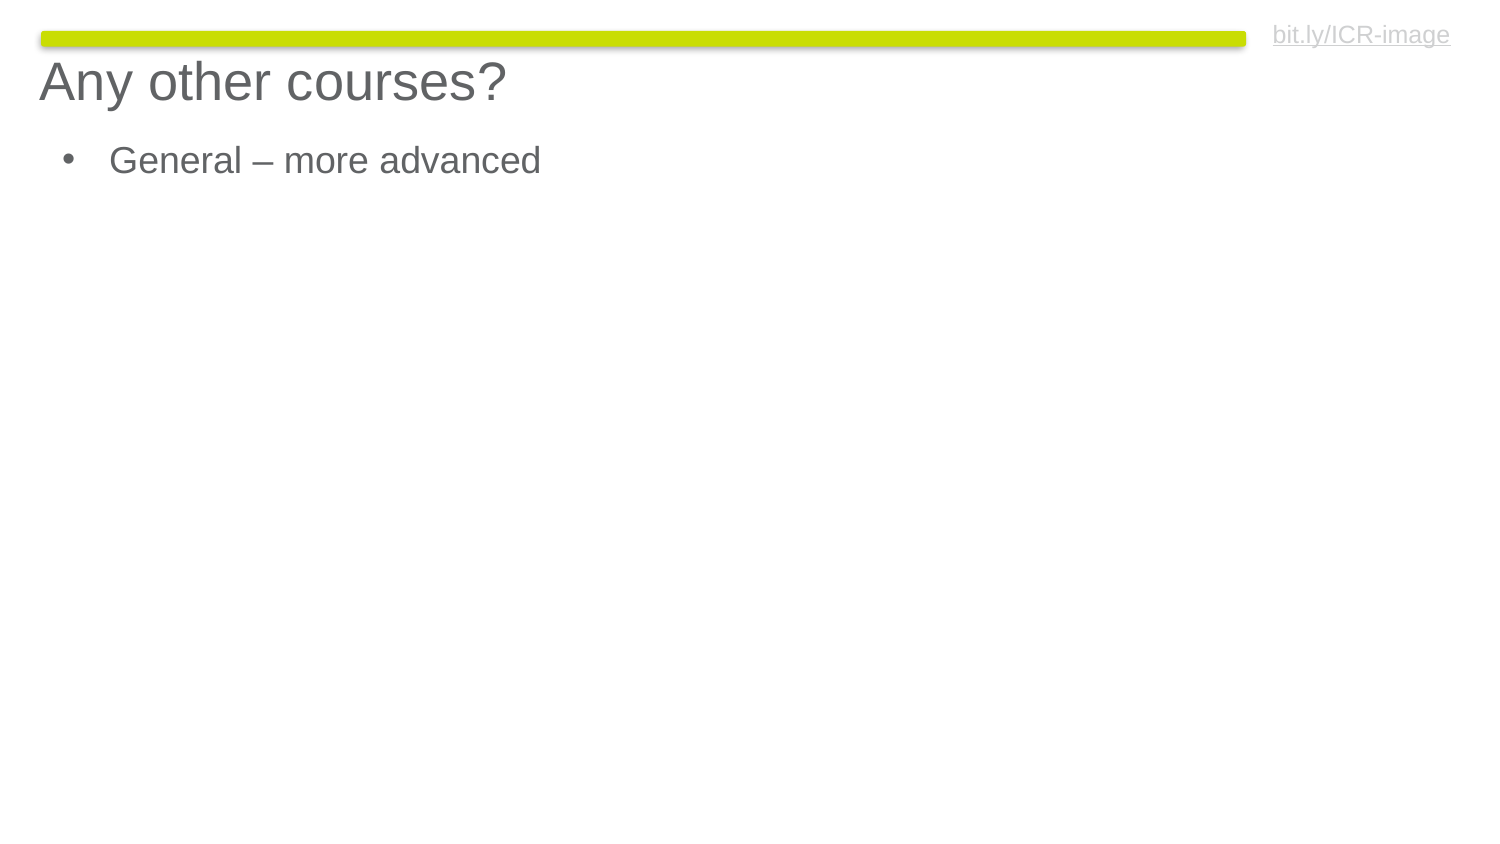

Any other courses?

General – more advanced